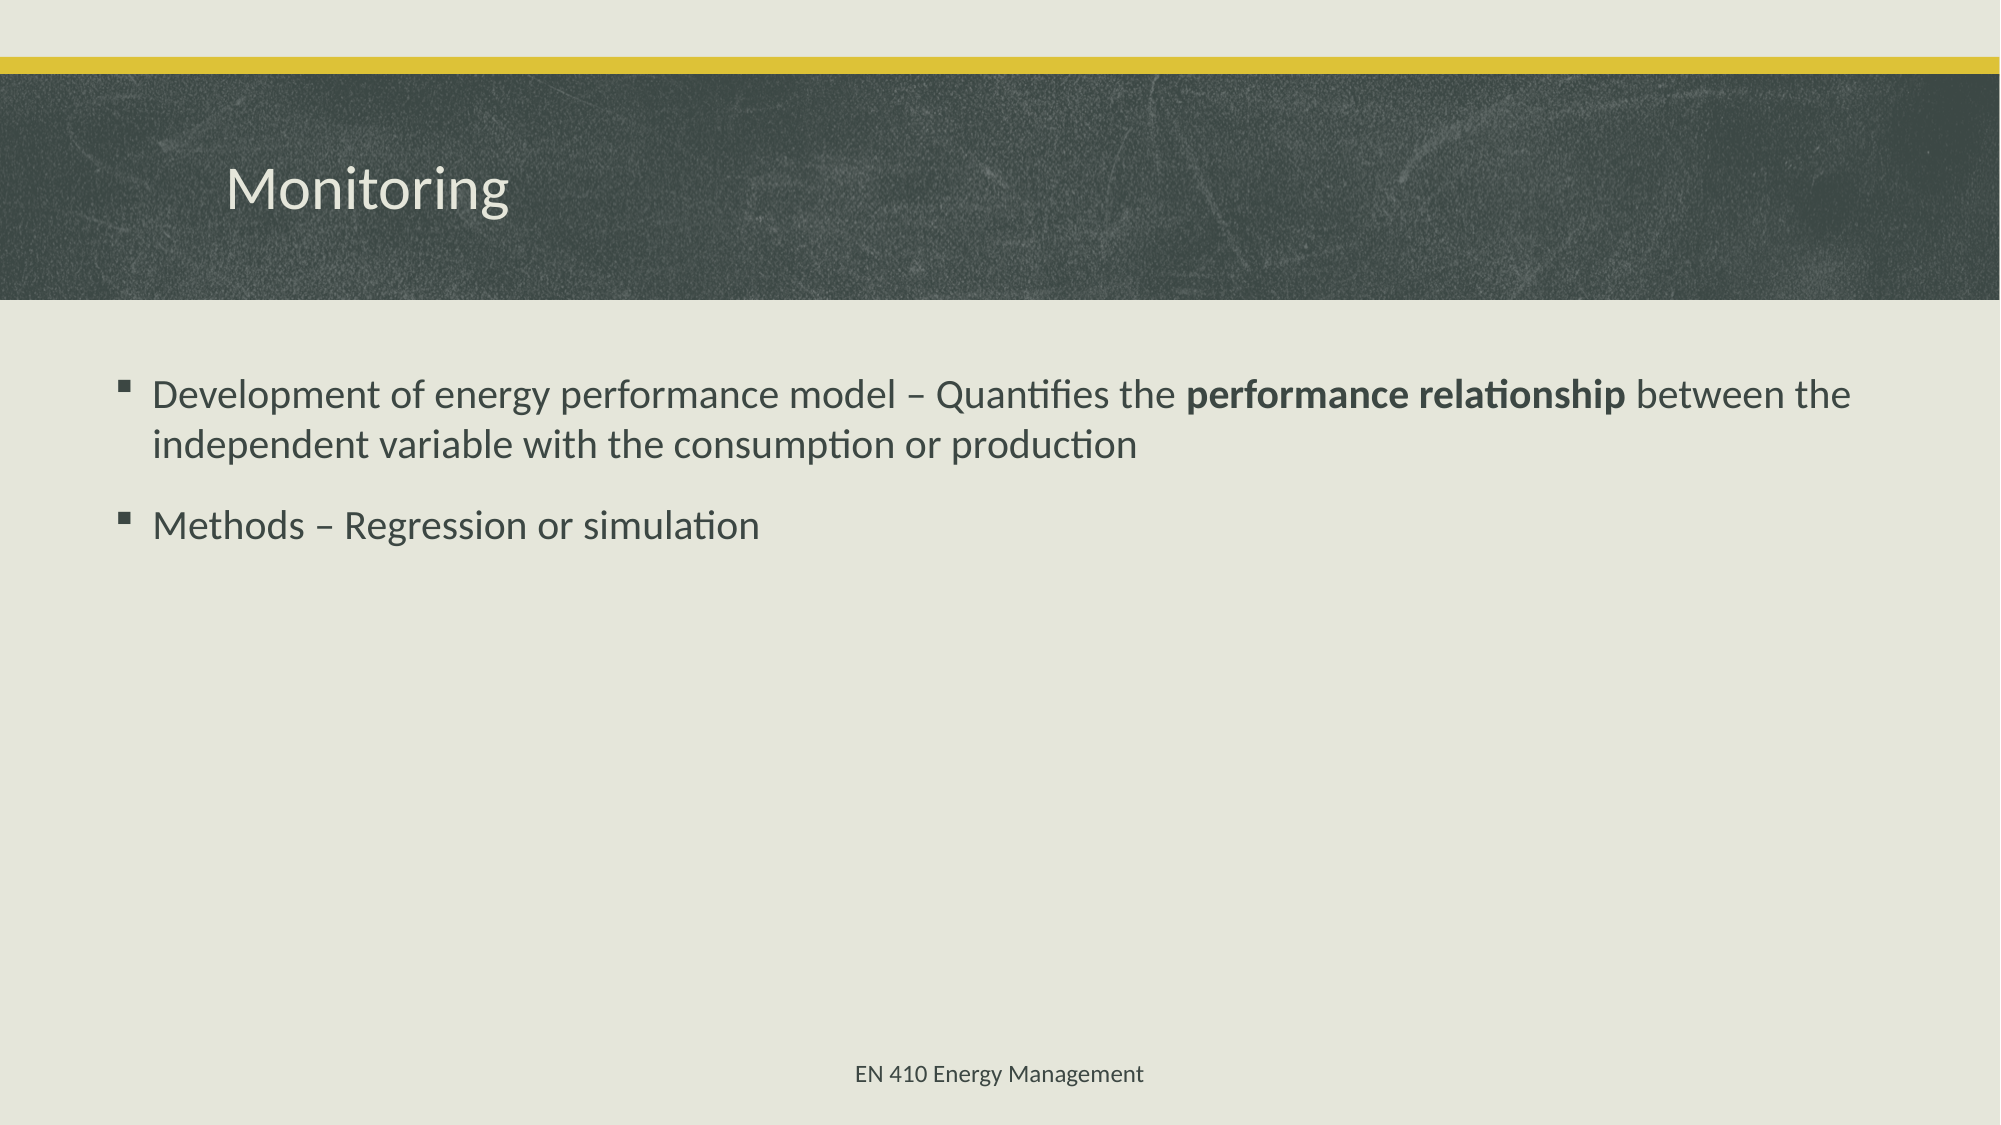

# Monitoring
Development of energy performance model – Quantifies the performance relationship between the independent variable with the consumption or production
Methods – Regression or simulation

EN 410 Energy Management